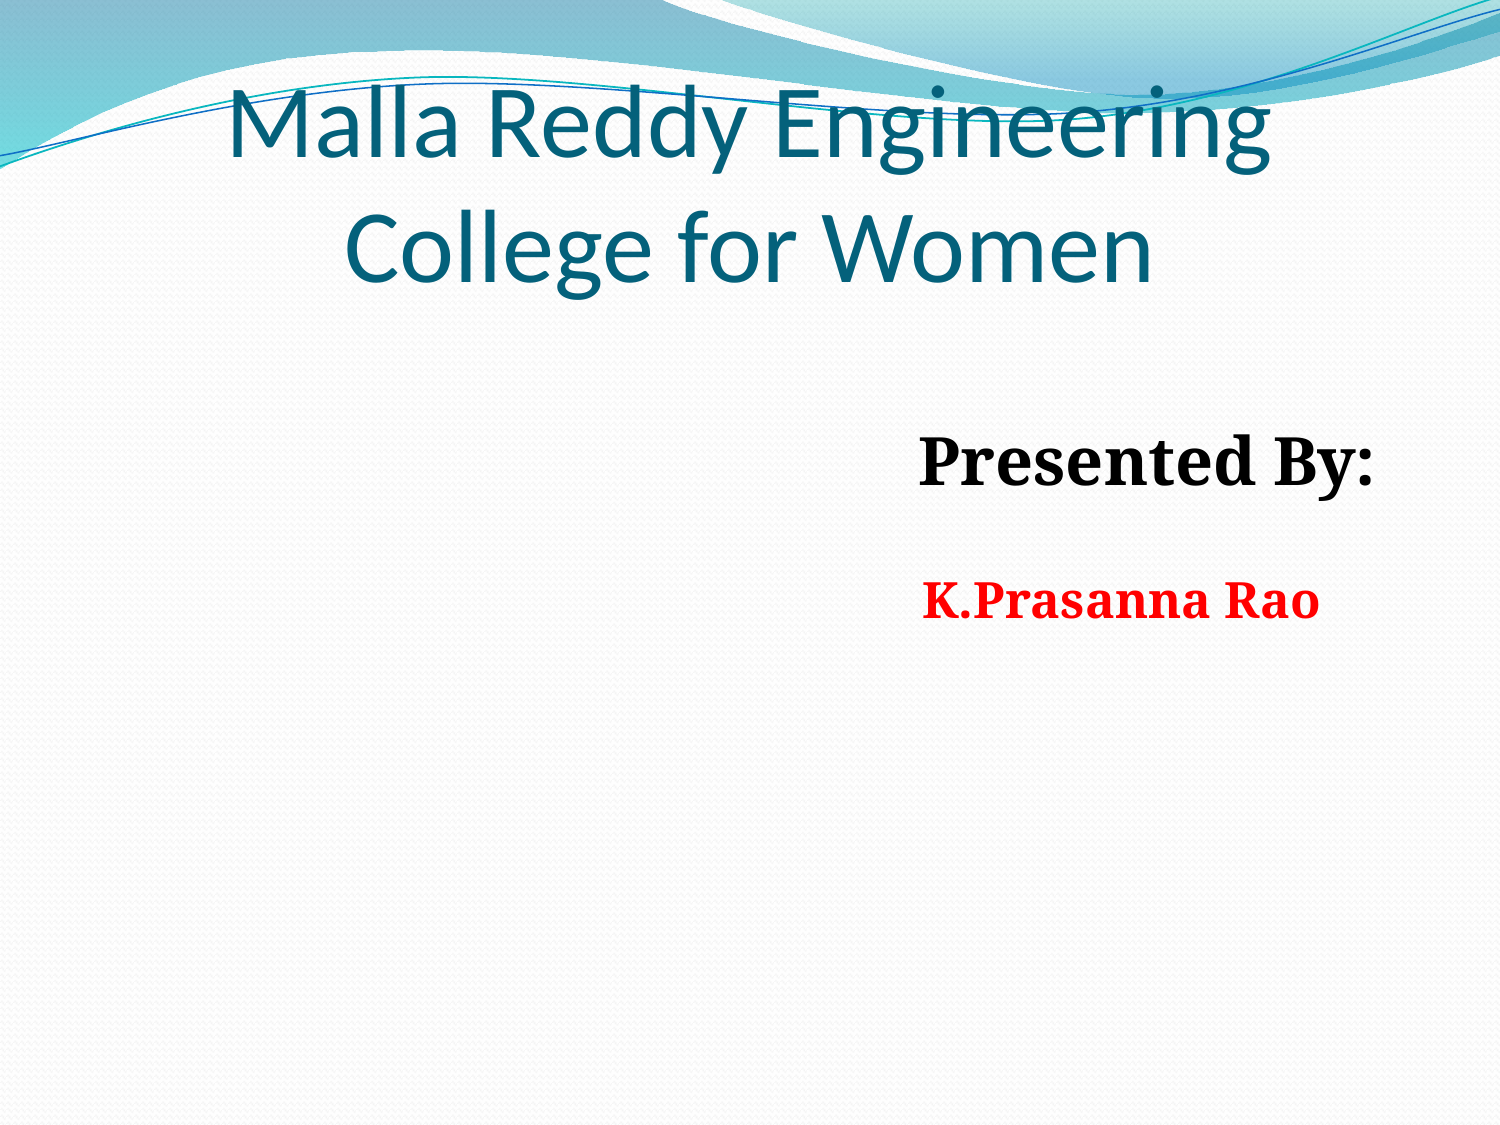

# Malla Reddy Engineering College for Women

                              		Presented By:
						K.Prasanna Rao